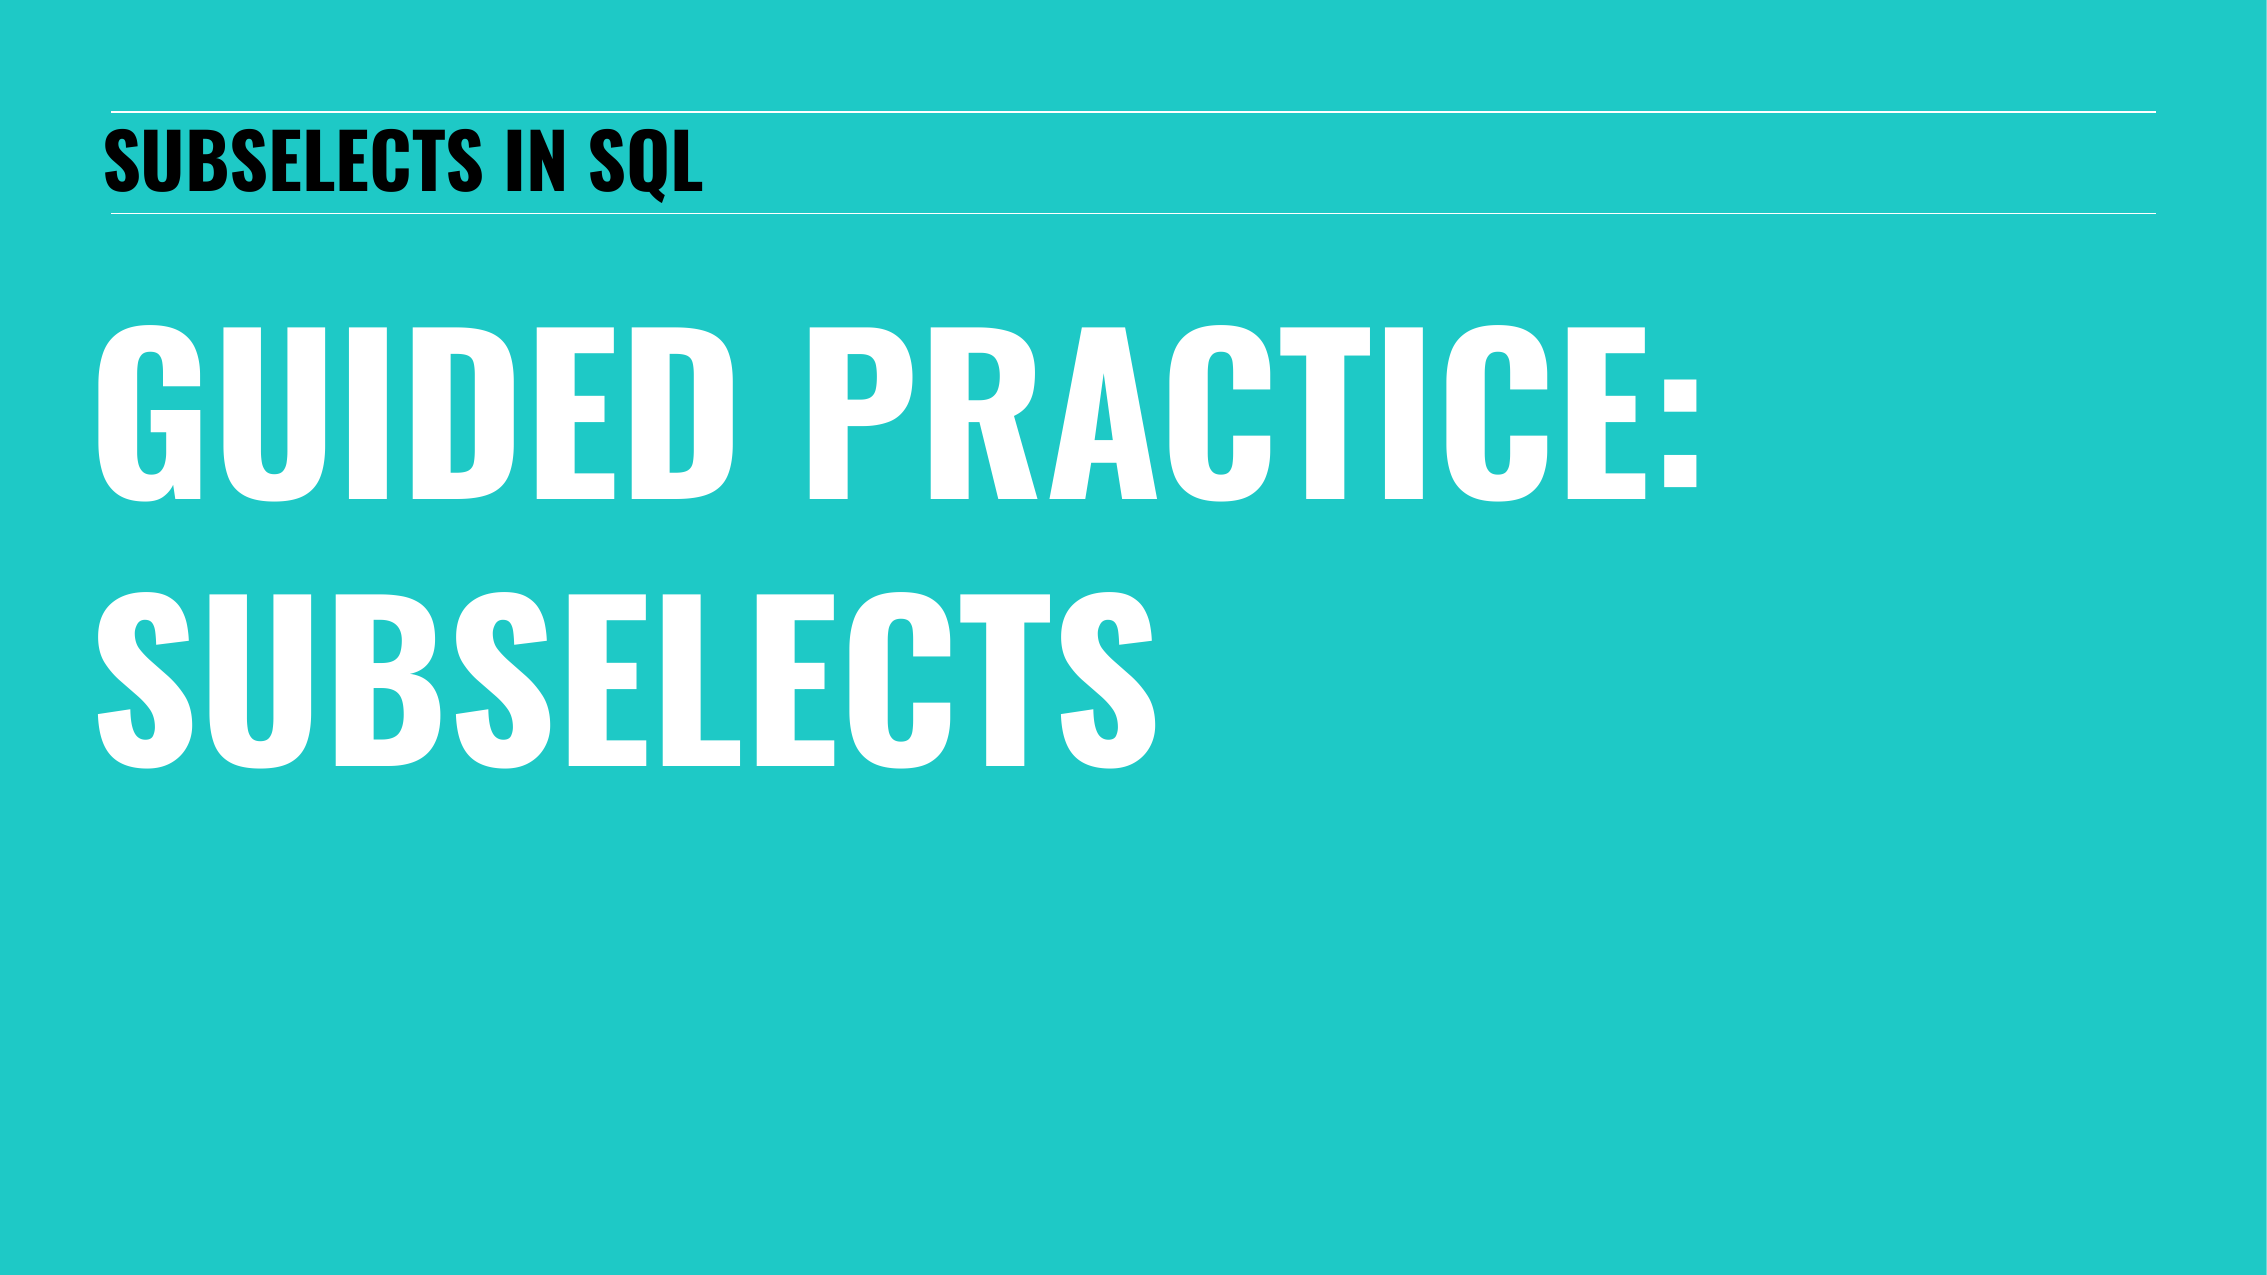

# SUBSELECTS IN SQL

GUIDED PRACTICE: SUBSELECTS